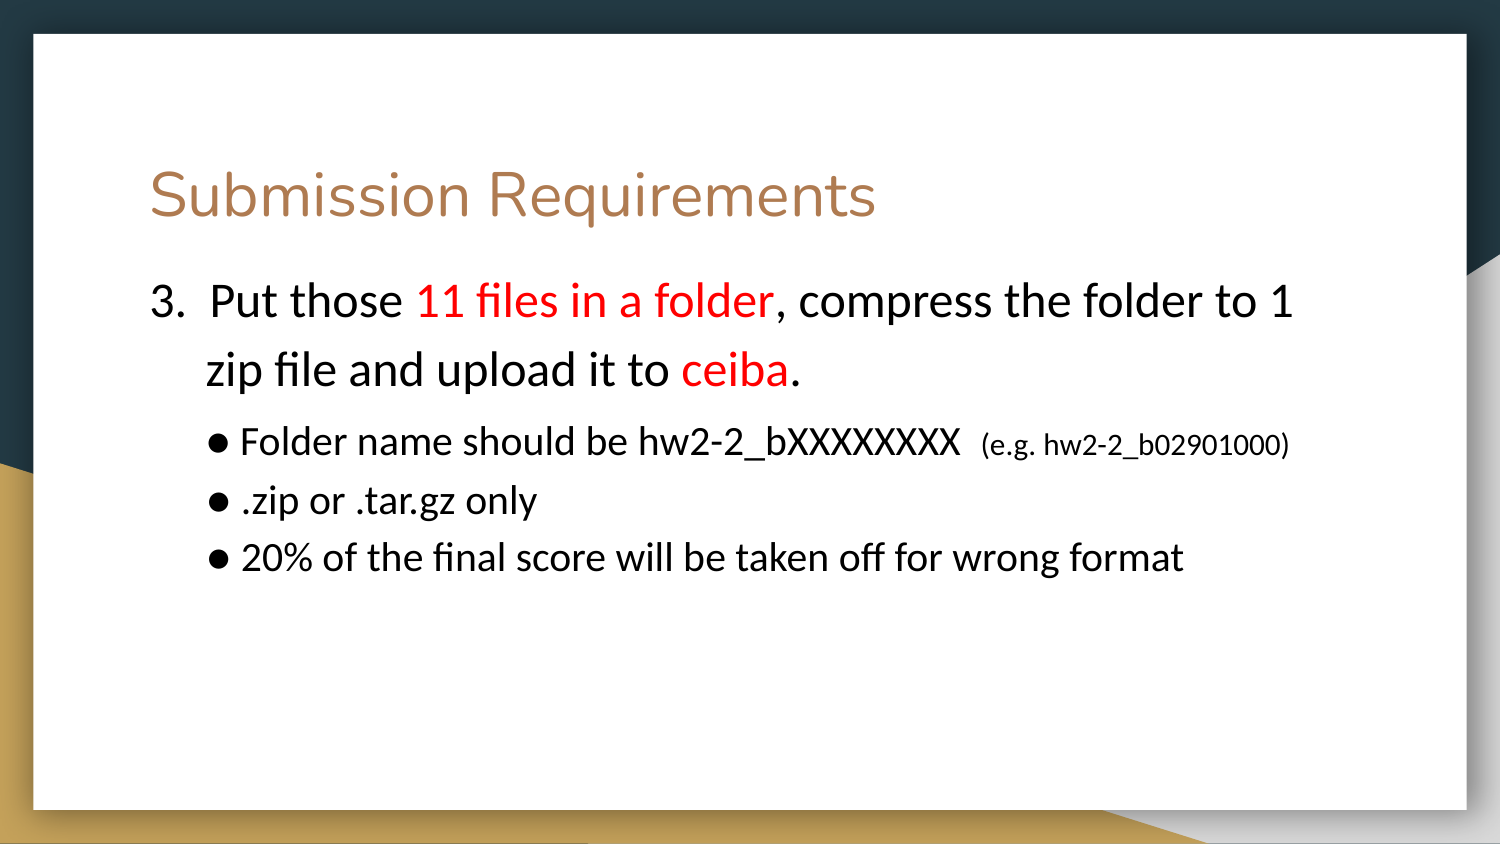

# Submission Requirements
3.  Put those 11 files in a folder, compress the folder to 1
     zip file and upload it to ceiba.
     ● Folder name should be hw2-2_bXXXXXXXX  (e.g. hw2-2_b02901000)
      ● .zip or .tar.gz only
      ● 20% of the final score will be taken off for wrong format